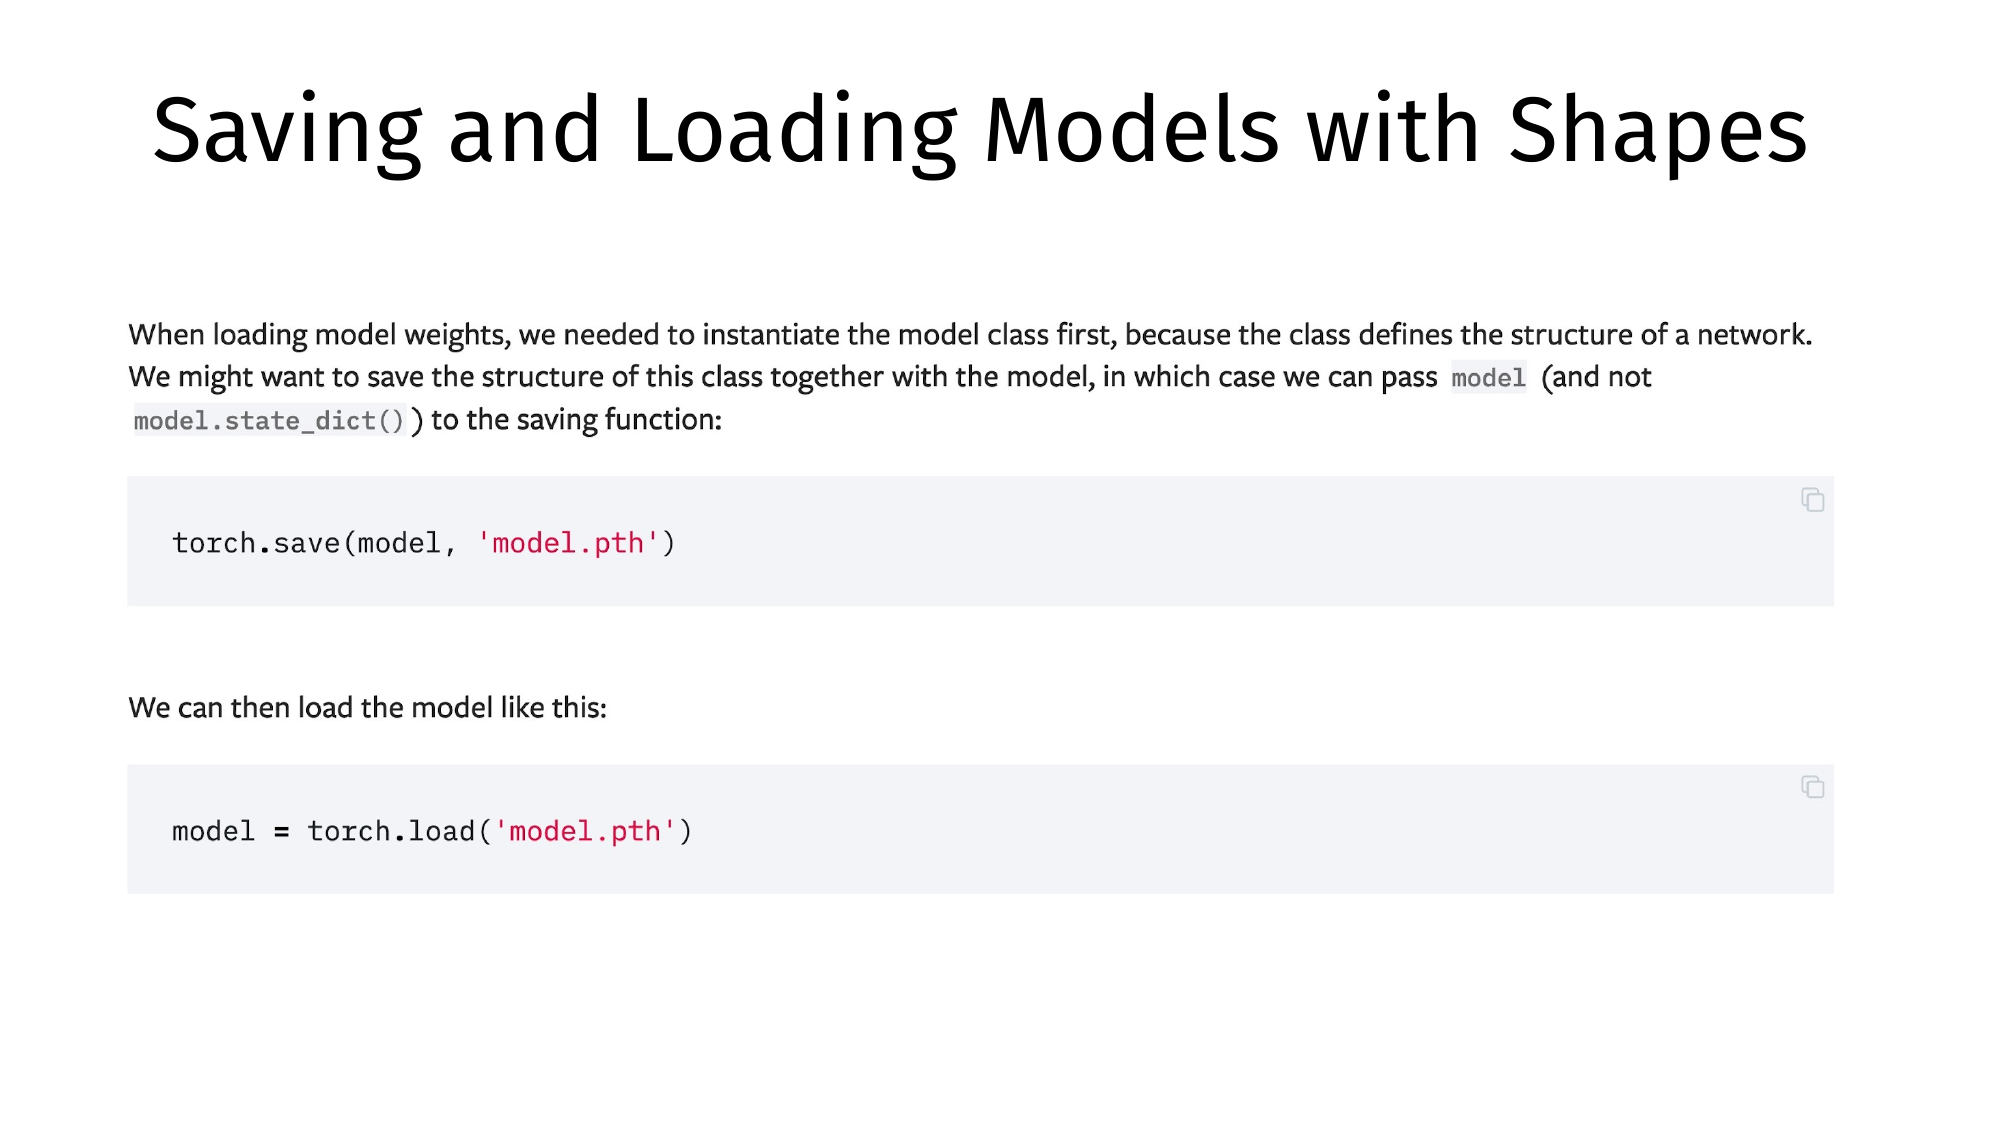

# Saving and Loading Models with Shapes